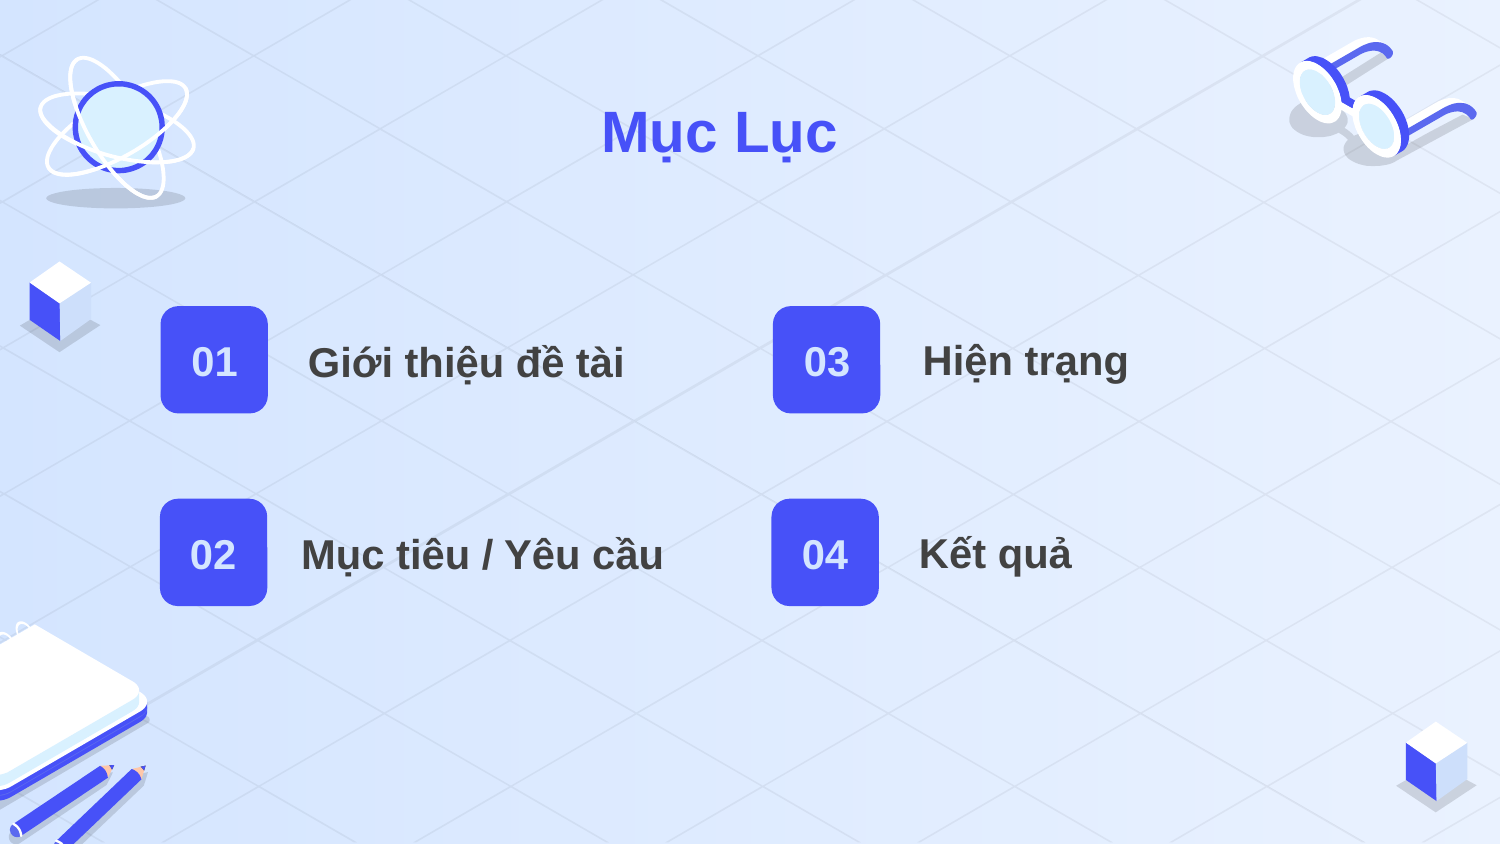

Mục Lục
01
03

Hiện trạng
# Giới thiệu đề tài
Kết quả
02
04

Mục tiêu / Yêu cầu